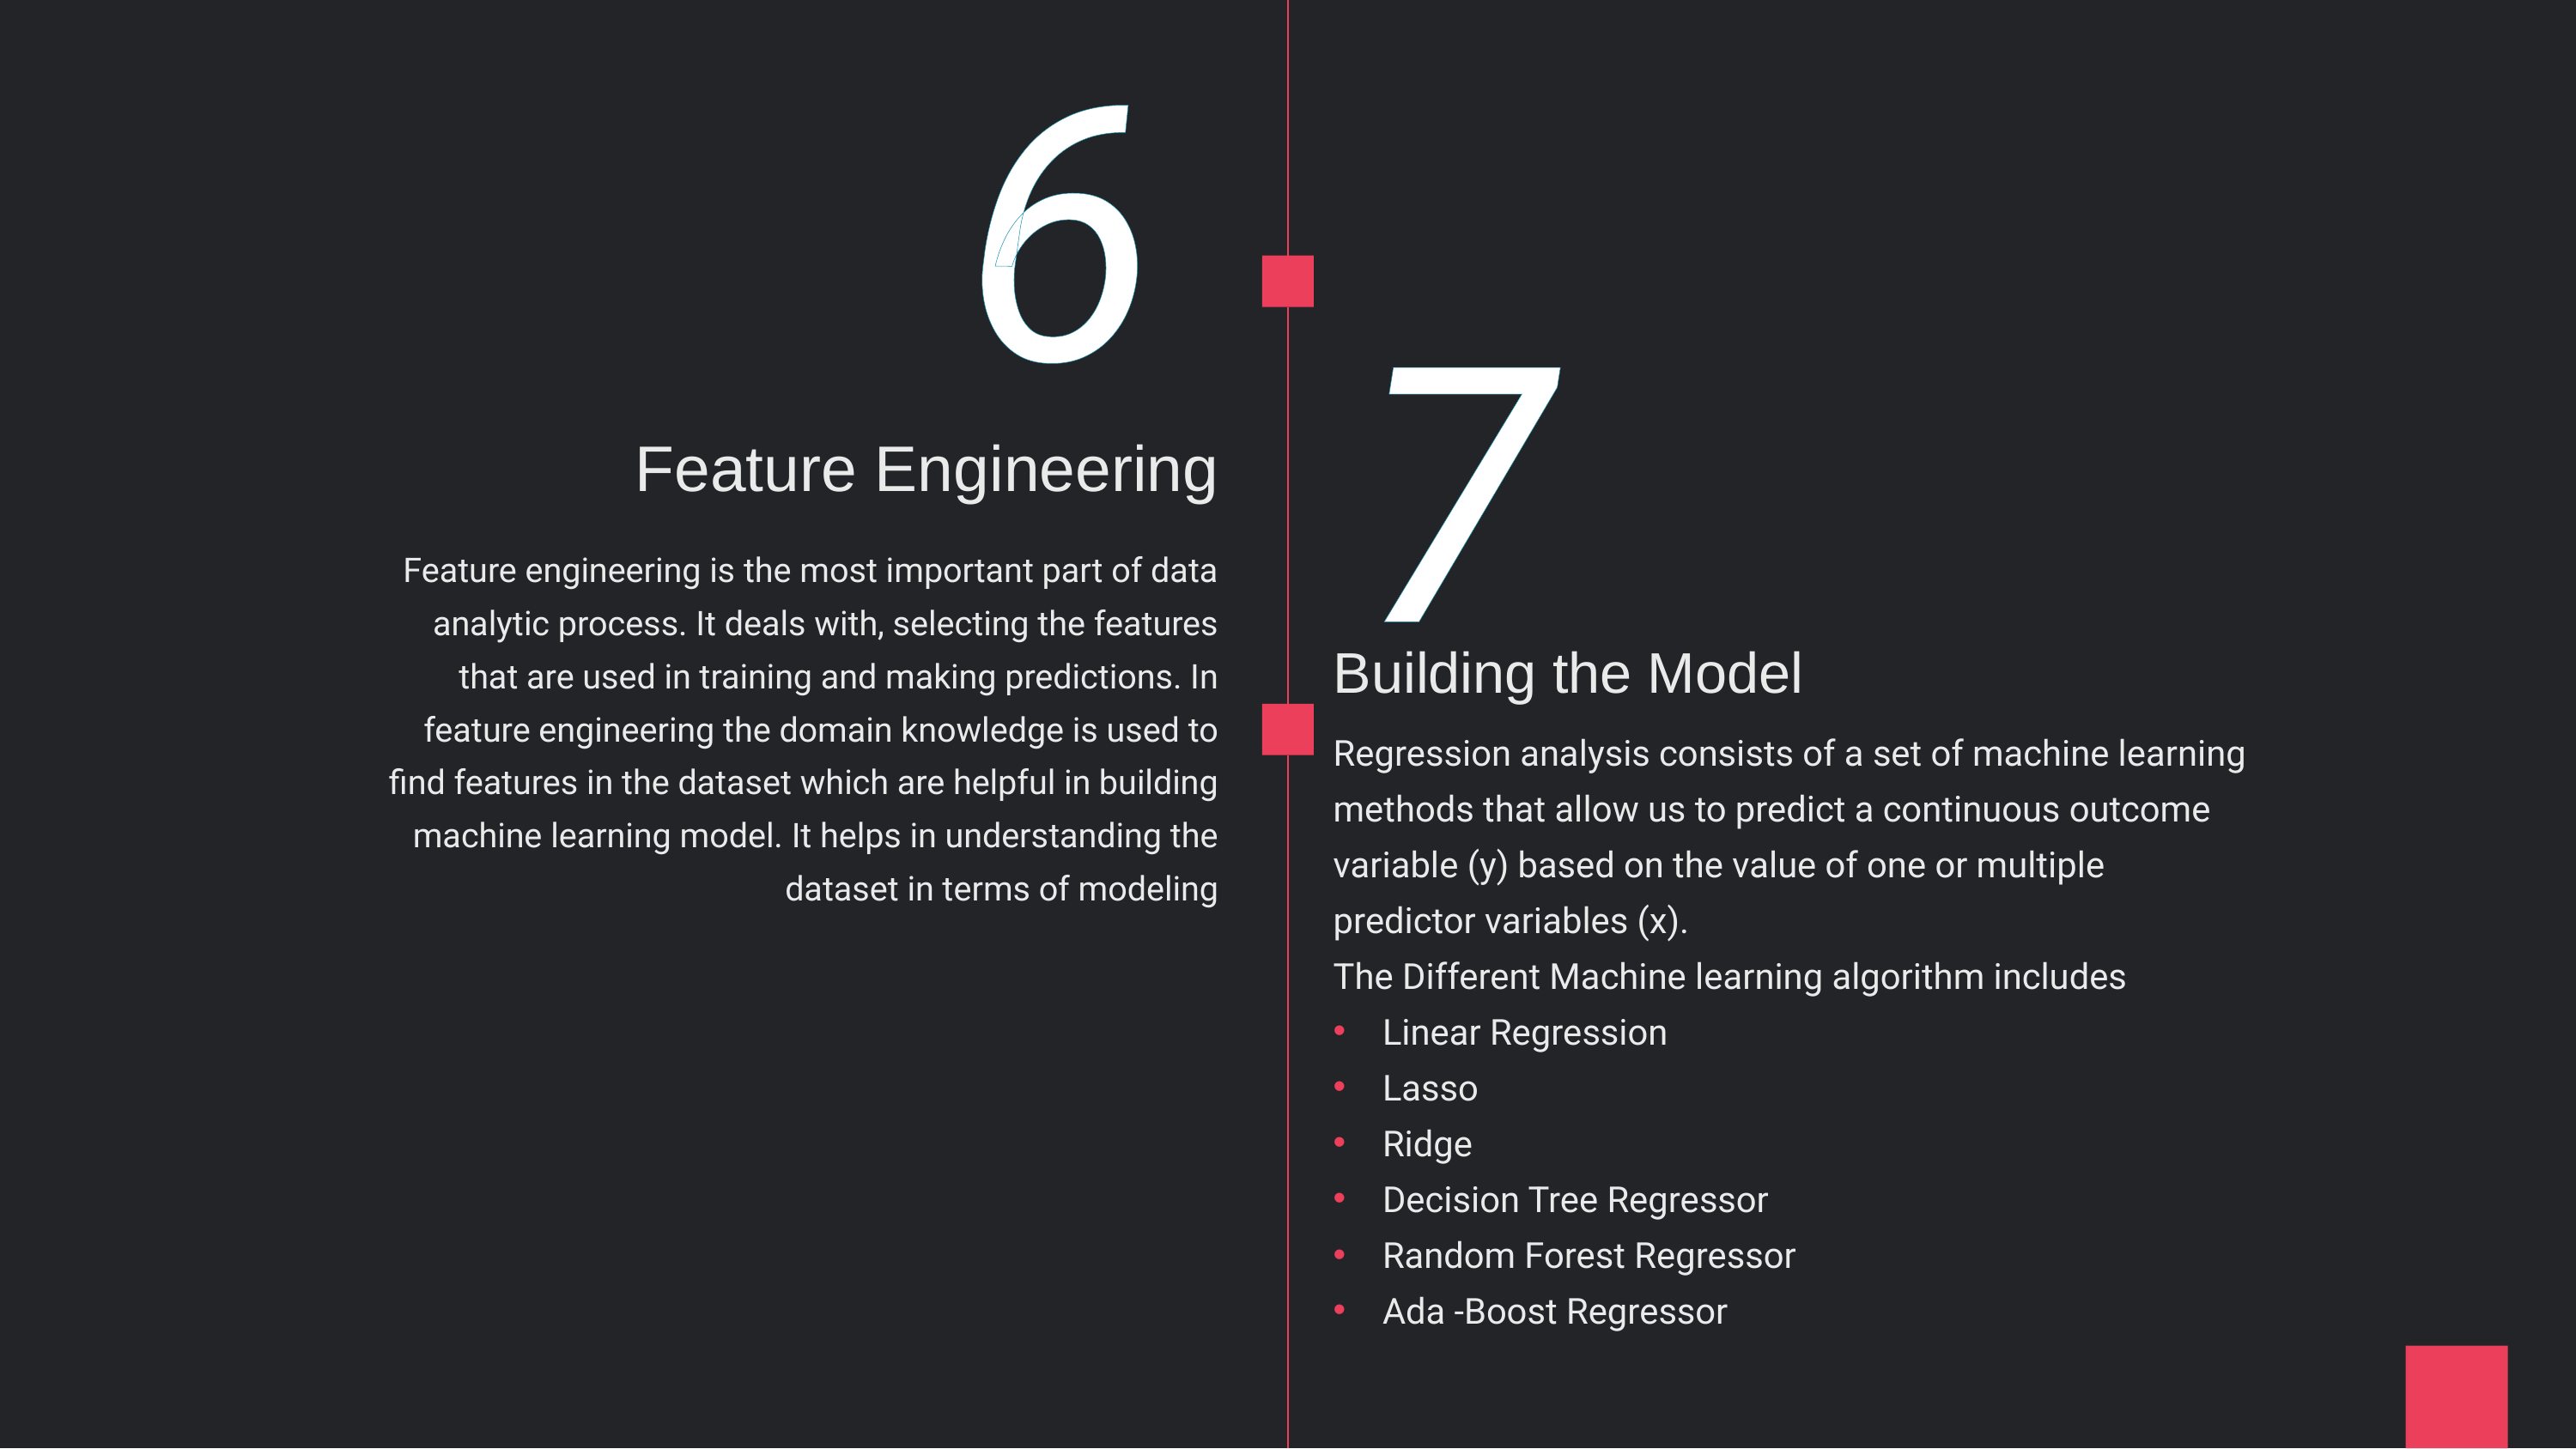

6
7
Feature Engineering
Feature engineering is the most important part of data analytic process. It deals with, selecting the features that are used in training and making predictions. In feature engineering the domain knowledge is used to find features in the dataset which are helpful in building machine learning model. It helps in understanding the dataset in terms of modeling
Building the Model
Regression analysis consists of a set of machine learning methods that allow us to predict a continuous outcome variable (y) based on the value of one or multiple predictor variables (x).
The Different Machine learning algorithm includes
 Linear Regression
 Lasso
 Ridge
 Decision Tree Regressor
 Random Forest Regressor
 Ada -Boost Regressor
14